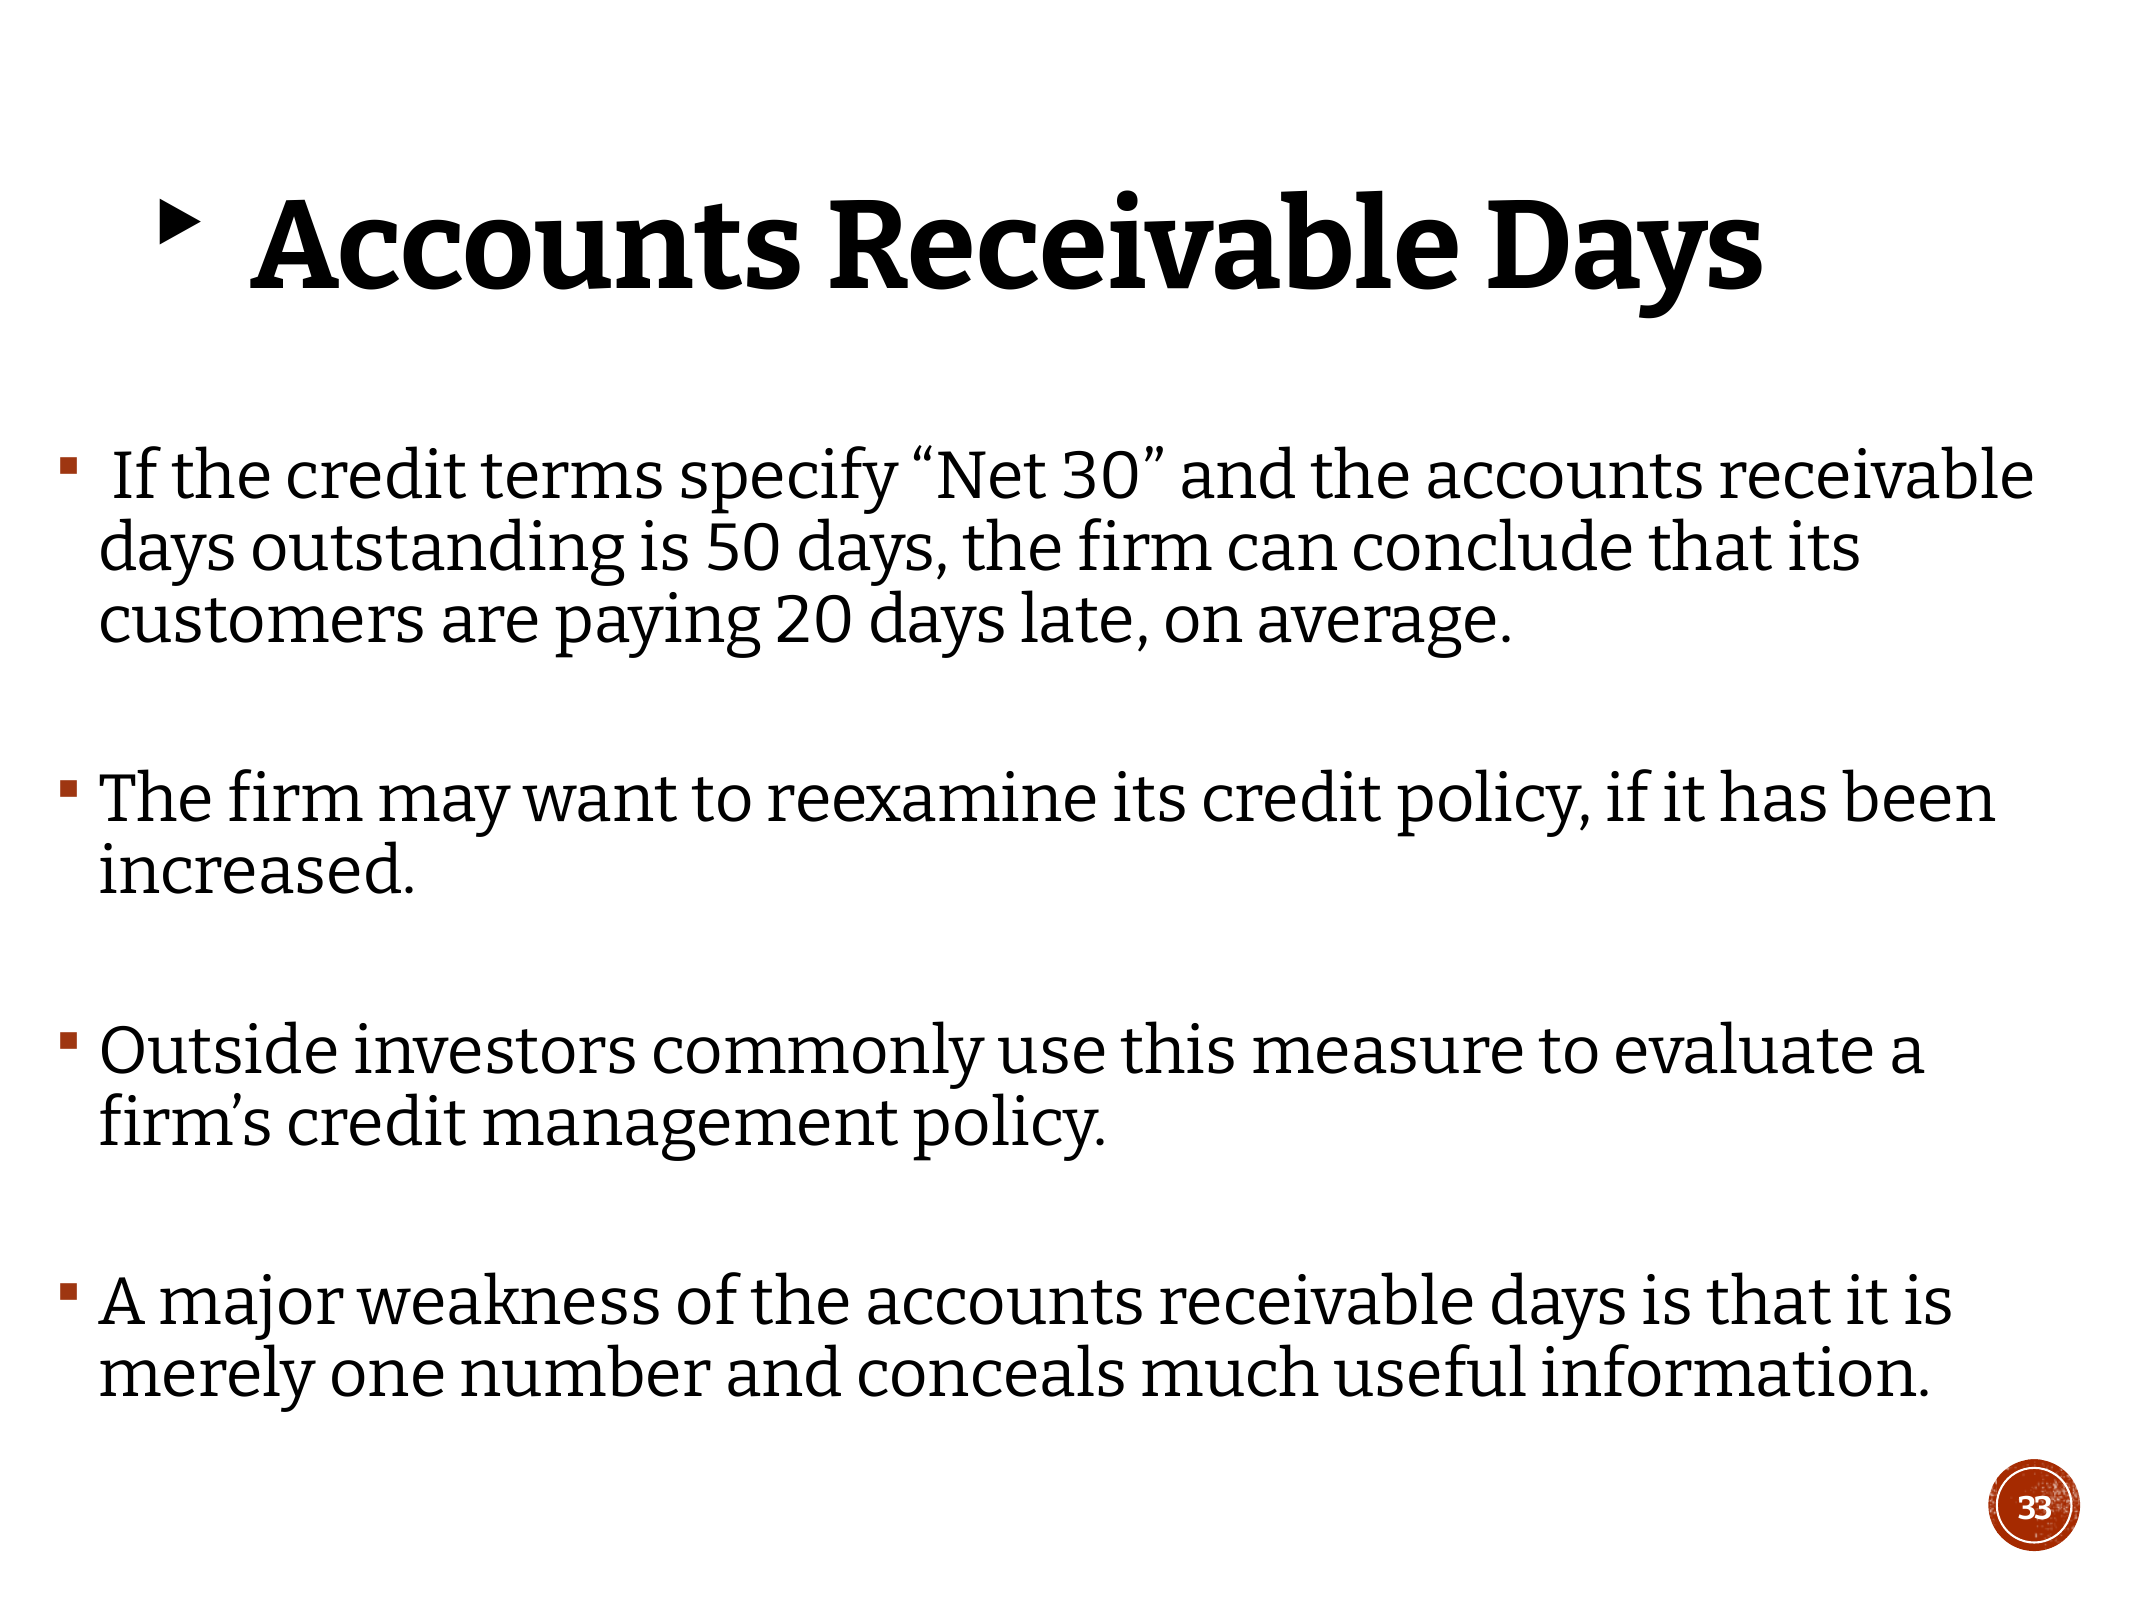

Accounts Receivable Days
 If the credit terms specify “Net 30” and the accounts receivable days outstanding is 50 days, the firm can conclude that its customers are paying 20 days late, on average.

The firm may want to reexamine its credit policy, if it has been increased.

Outside investors commonly use this measure to evaluate a firm’s credit management policy.

A major weakness of the accounts receivable days is that it is merely one number and conceals much useful information.

33